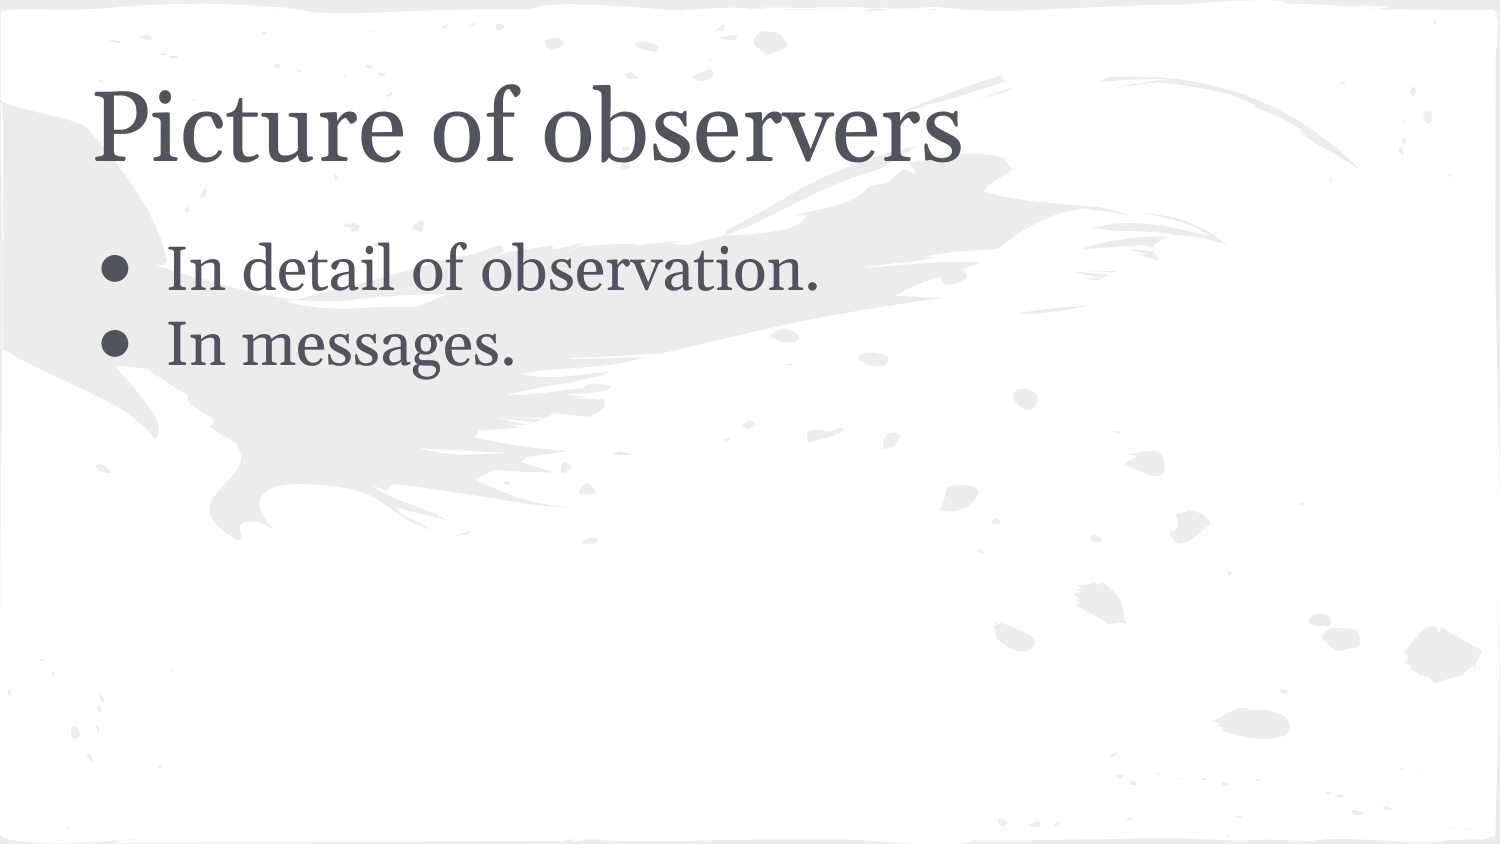

# Picture of observers
In detail of observation.
In messages.